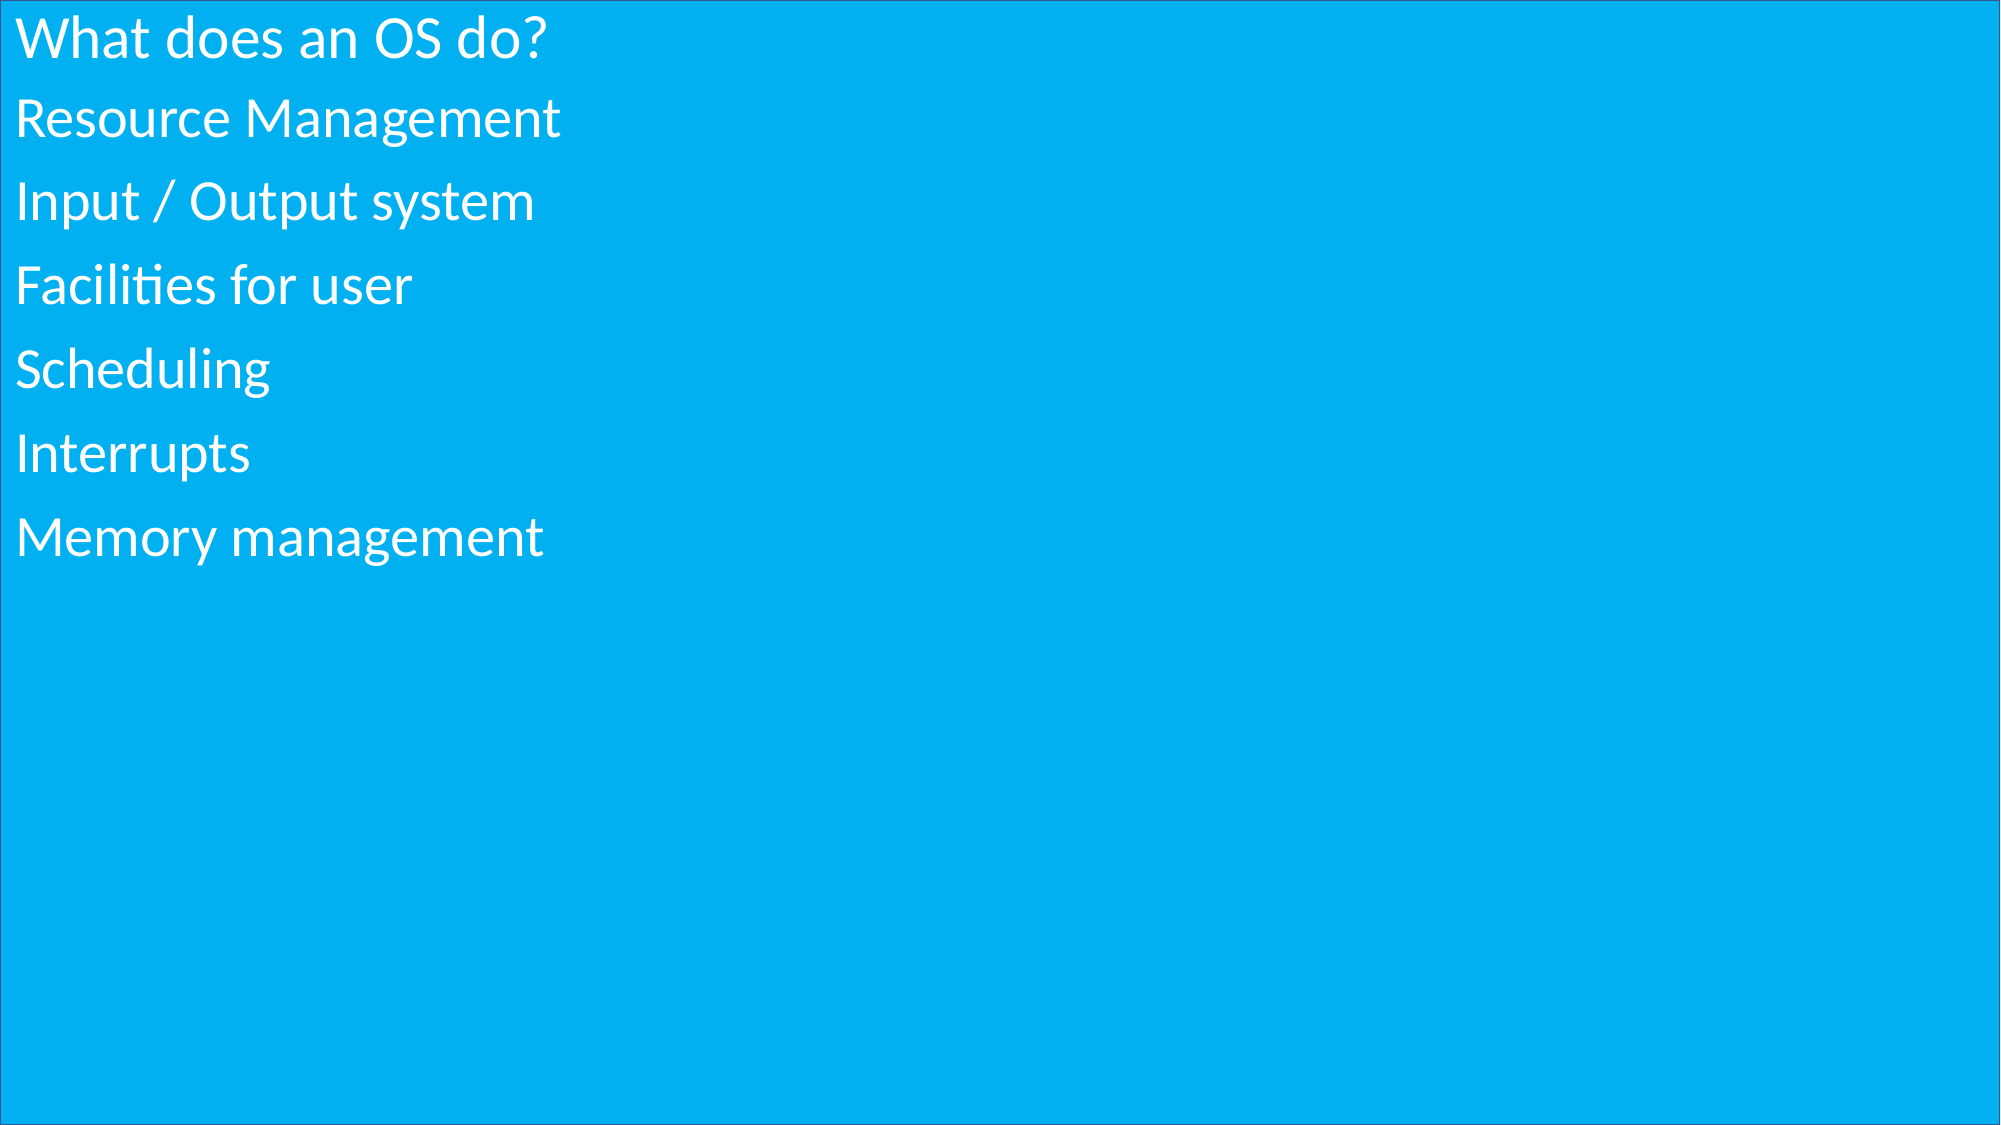

# What does an OS do?
Resource Management
Input / Output system
Facilities for user
Scheduling
Interrupts
Memory management